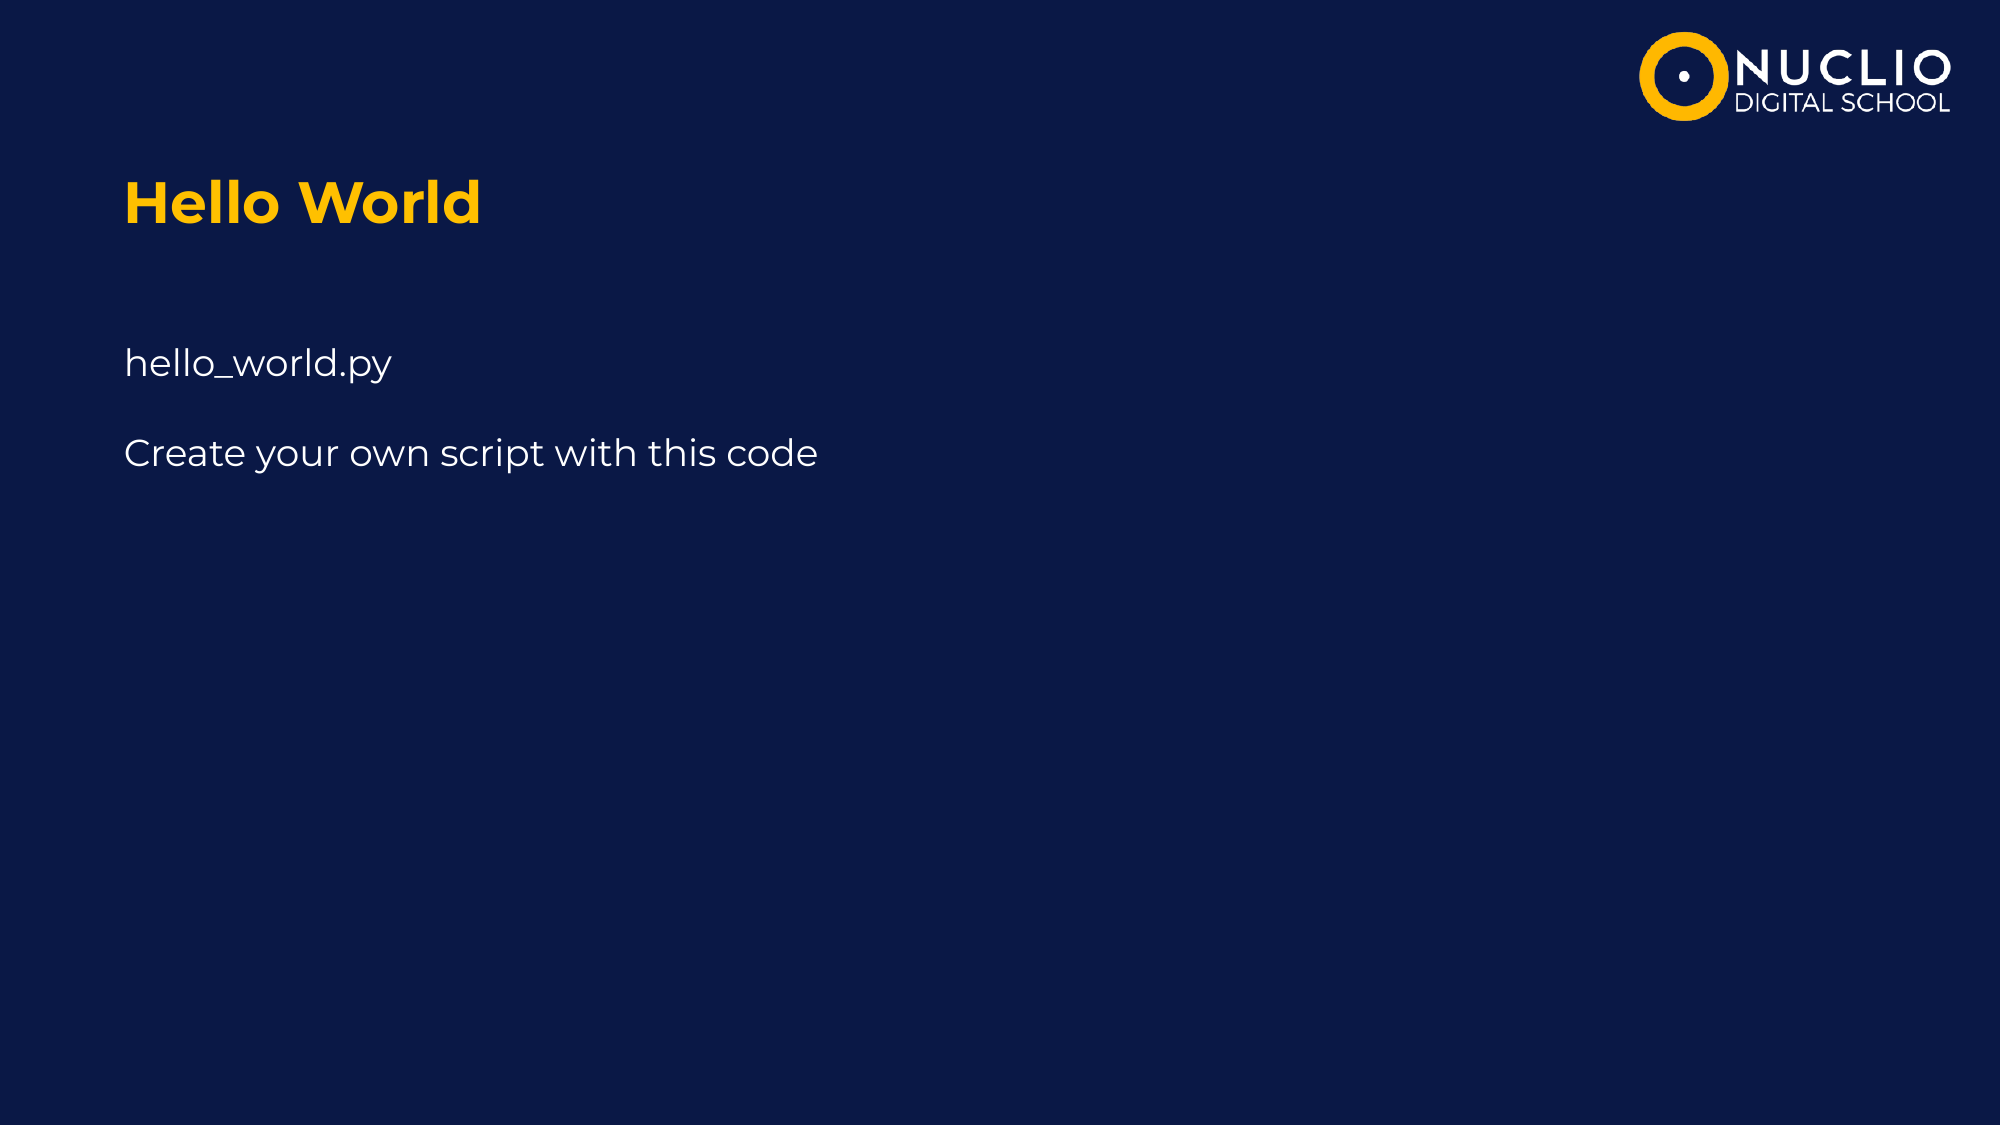

Hello World

hello_world.py

Create your own script with this code